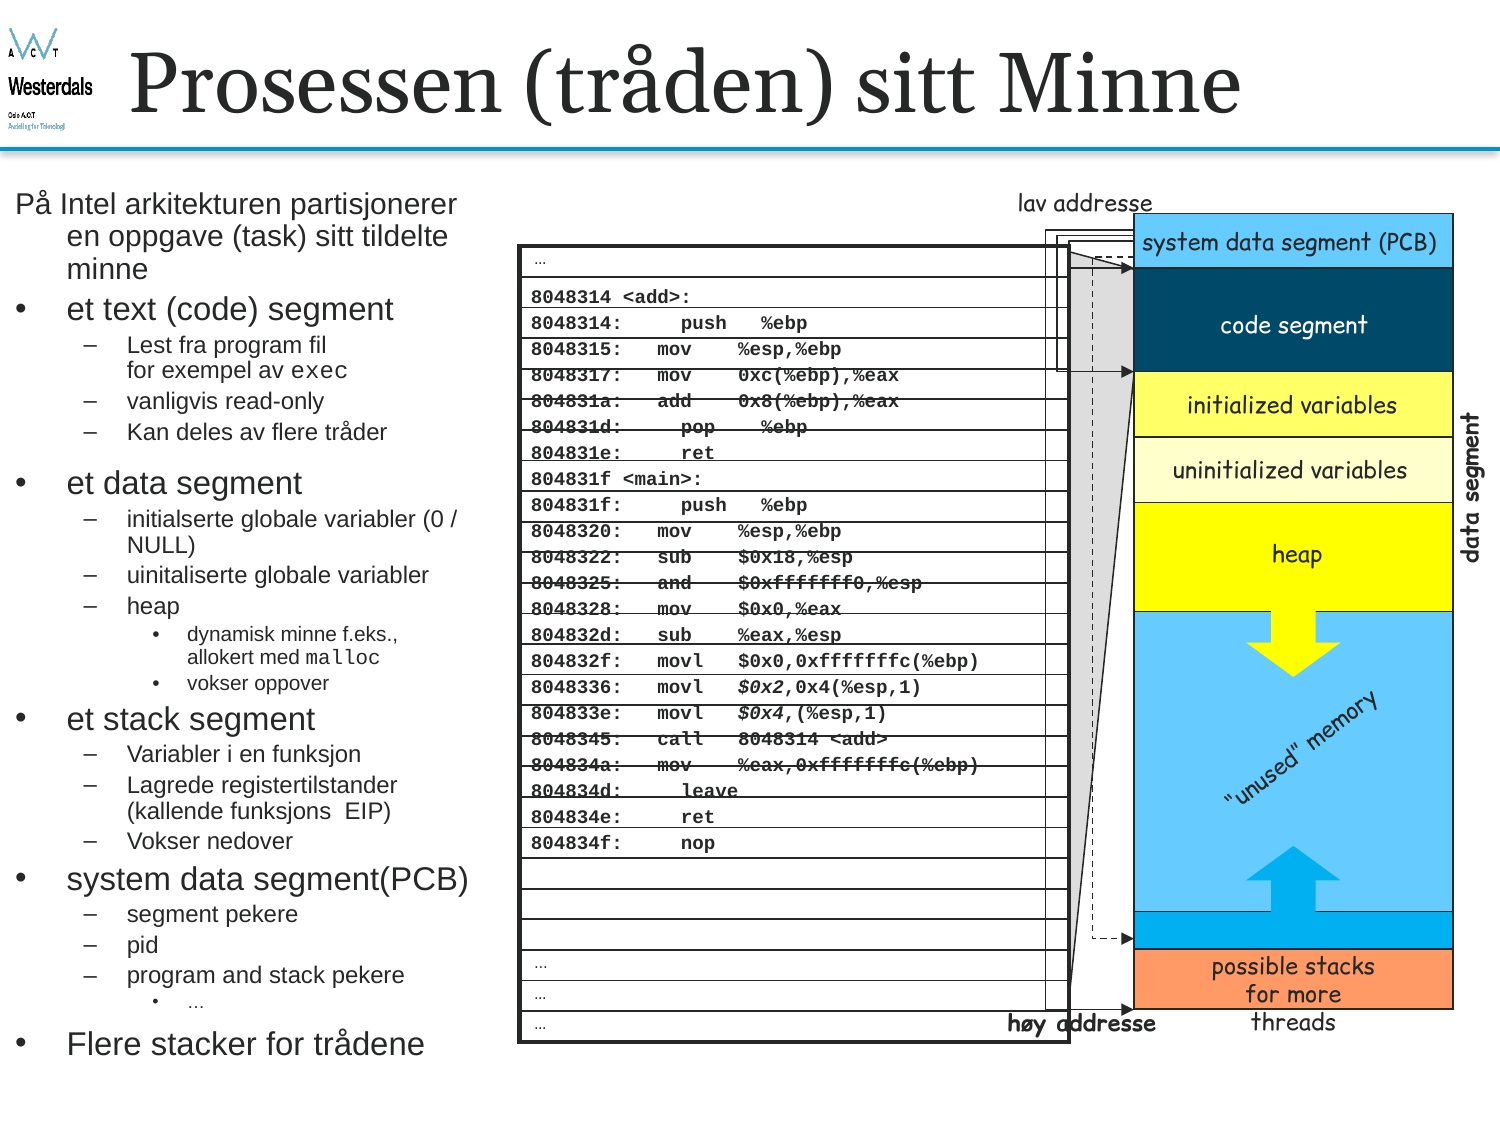

# Prosessen (tråden) sitt Minne
lav addresse
På Intel arkitekturen partisjonerer en oppgave (task) sitt tildelte minne
et text (code) segment
Lest fra program fil
for exempel av exec
vanligvis read-only
Kan deles av flere tråder
et data segment
initialserte globale variabler (0 / NULL)
uinitaliserte globale variabler
heap
dynamisk minne f.eks.,
allokert med malloc
vokser oppover
et stack segment
Variabler i en funksjon
Lagrede registertilstander
(kallende funksjons  EIP)
Vokser nedover
system data segment(PCB)
segment pekere
pid
program and stack pekere
…
Flere stacker for trådene

system data segment (PCB)

| … |
| --- |
|  |
|  |
|  |
|  |
|  |
|  |
|  |
|  |
|  |
|  |
|  |
|  |
|  |
|  |
|  |
|  |
|  |
|  |
|  |
|  |
|  |
|  |
| ... |
| … |
| … |

code segment
8048314 <add>:
8048314: 	push   %ebp
8048315:   mov    %esp,%ebp
8048317:   mov    0xc(%ebp),%eax
804831a:   add    0x8(%ebp),%eax
804831d: 	pop    %ebp
804831e: 	ret
804831f <main>:
804831f: 	push   %ebp
8048320:   mov    %esp,%ebp
8048322:   sub    $0x18,%esp
8048325:   and    $0xfffffff0,%esp
8048328:   mov    $0x0,%eax
804832d:   sub    %eax,%esp
804832f:   movl   $0x0,0xfffffffc(%ebp)
8048336:   movl   $0x2,0x4(%esp,1)
804833e:   movl   $0x4,(%esp,1)
8048345:   call   8048314 <add>
804834a:   mov    %eax,0xfffffffc(%ebp)
804834d: 	leave
804834e: 	ret
804834f: 	nop

initialized variables

uninitialized variables
data segment
data segment
process A

heap

“unused” memory

stack
possible stacks
for more threads

høy addresse
36